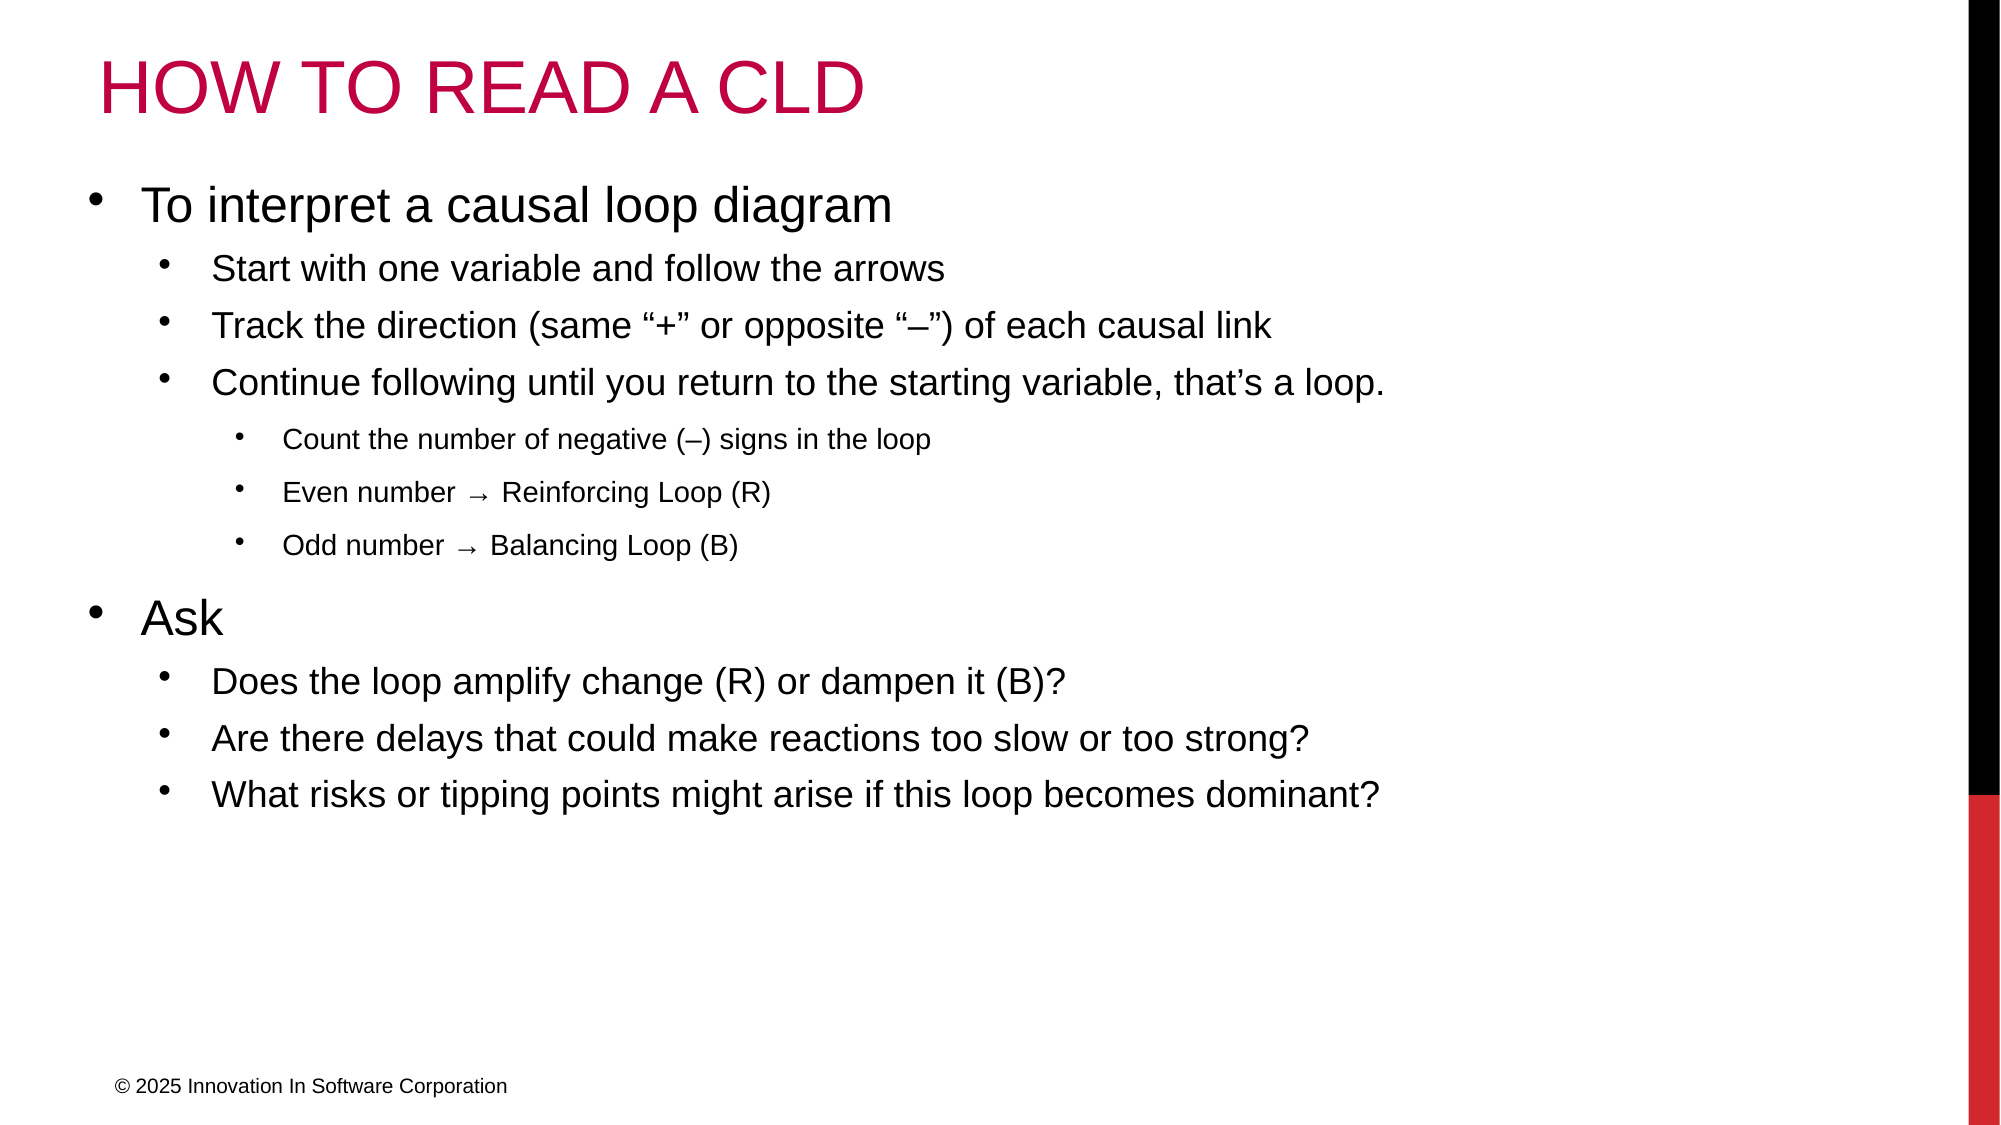

# How to Read a CLD
To interpret a causal loop diagram
Start with one variable and follow the arrows
Track the direction (same “+” or opposite “–”) of each causal link
Continue following until you return to the starting variable, that’s a loop.
Count the number of negative (–) signs in the loop
Even number → Reinforcing Loop (R)
Odd number → Balancing Loop (B)
Ask
Does the loop amplify change (R) or dampen it (B)?
Are there delays that could make reactions too slow or too strong?
What risks or tipping points might arise if this loop becomes dominant?
© 2025 Innovation In Software Corporation